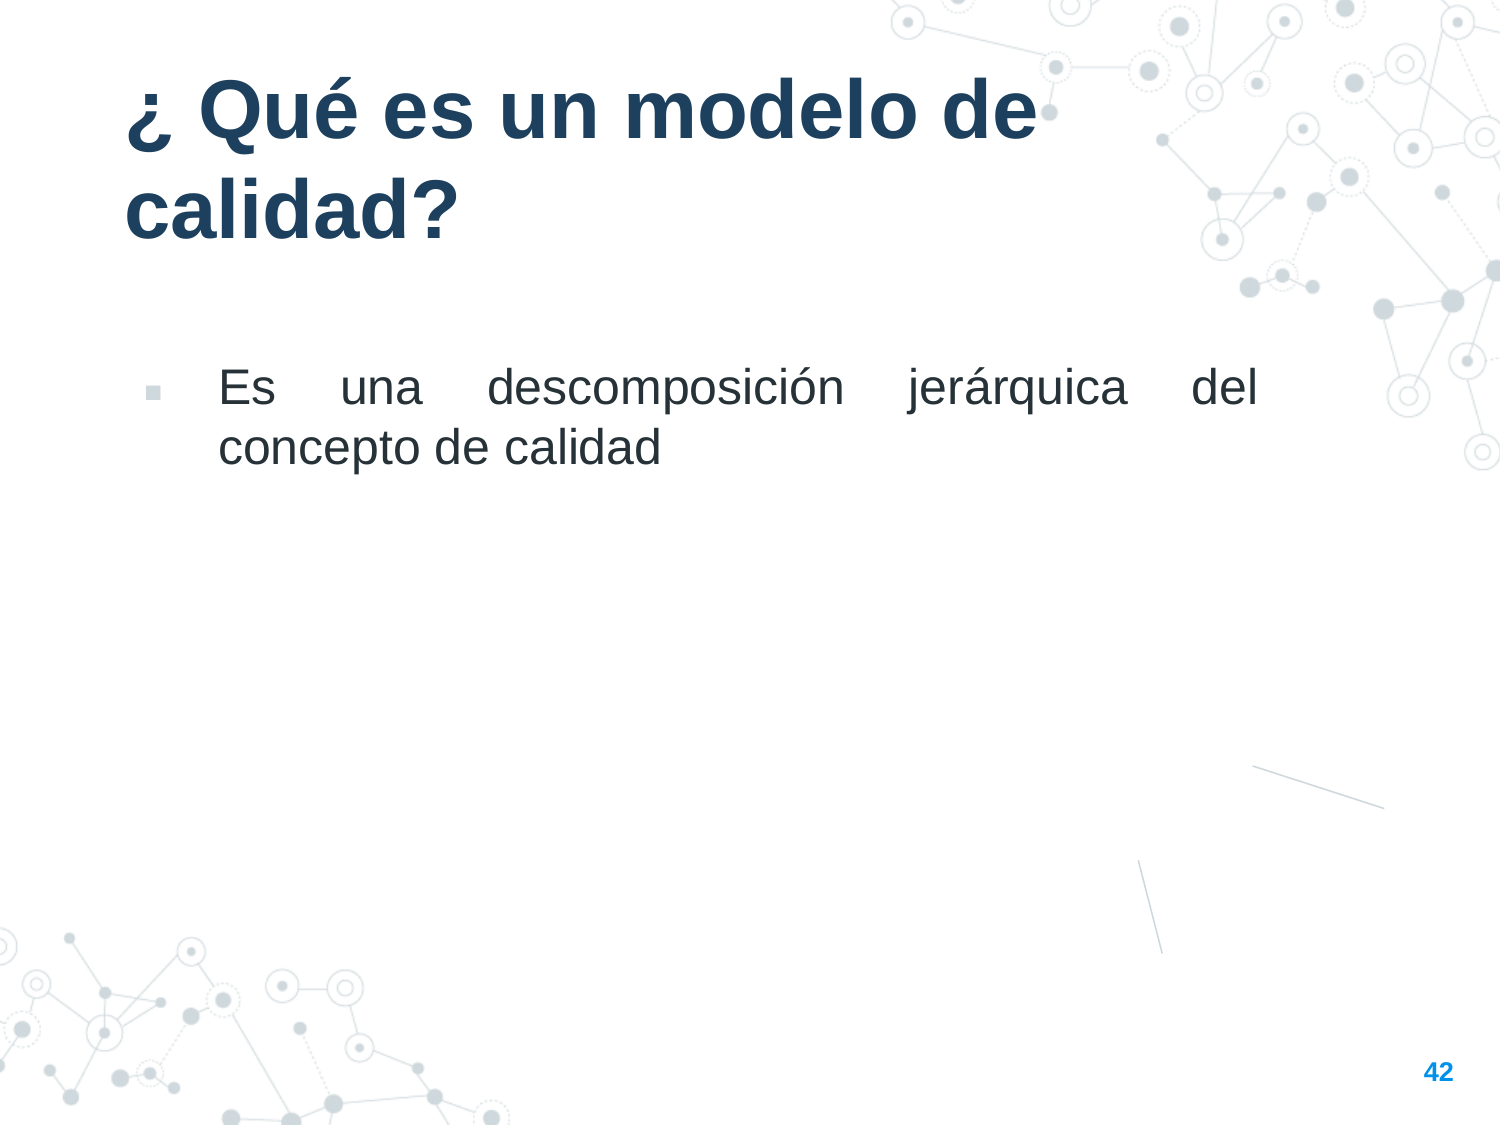

¿ Qué es un modelo de calidad?
Es una descomposición jerárquica del concepto de calidad
42